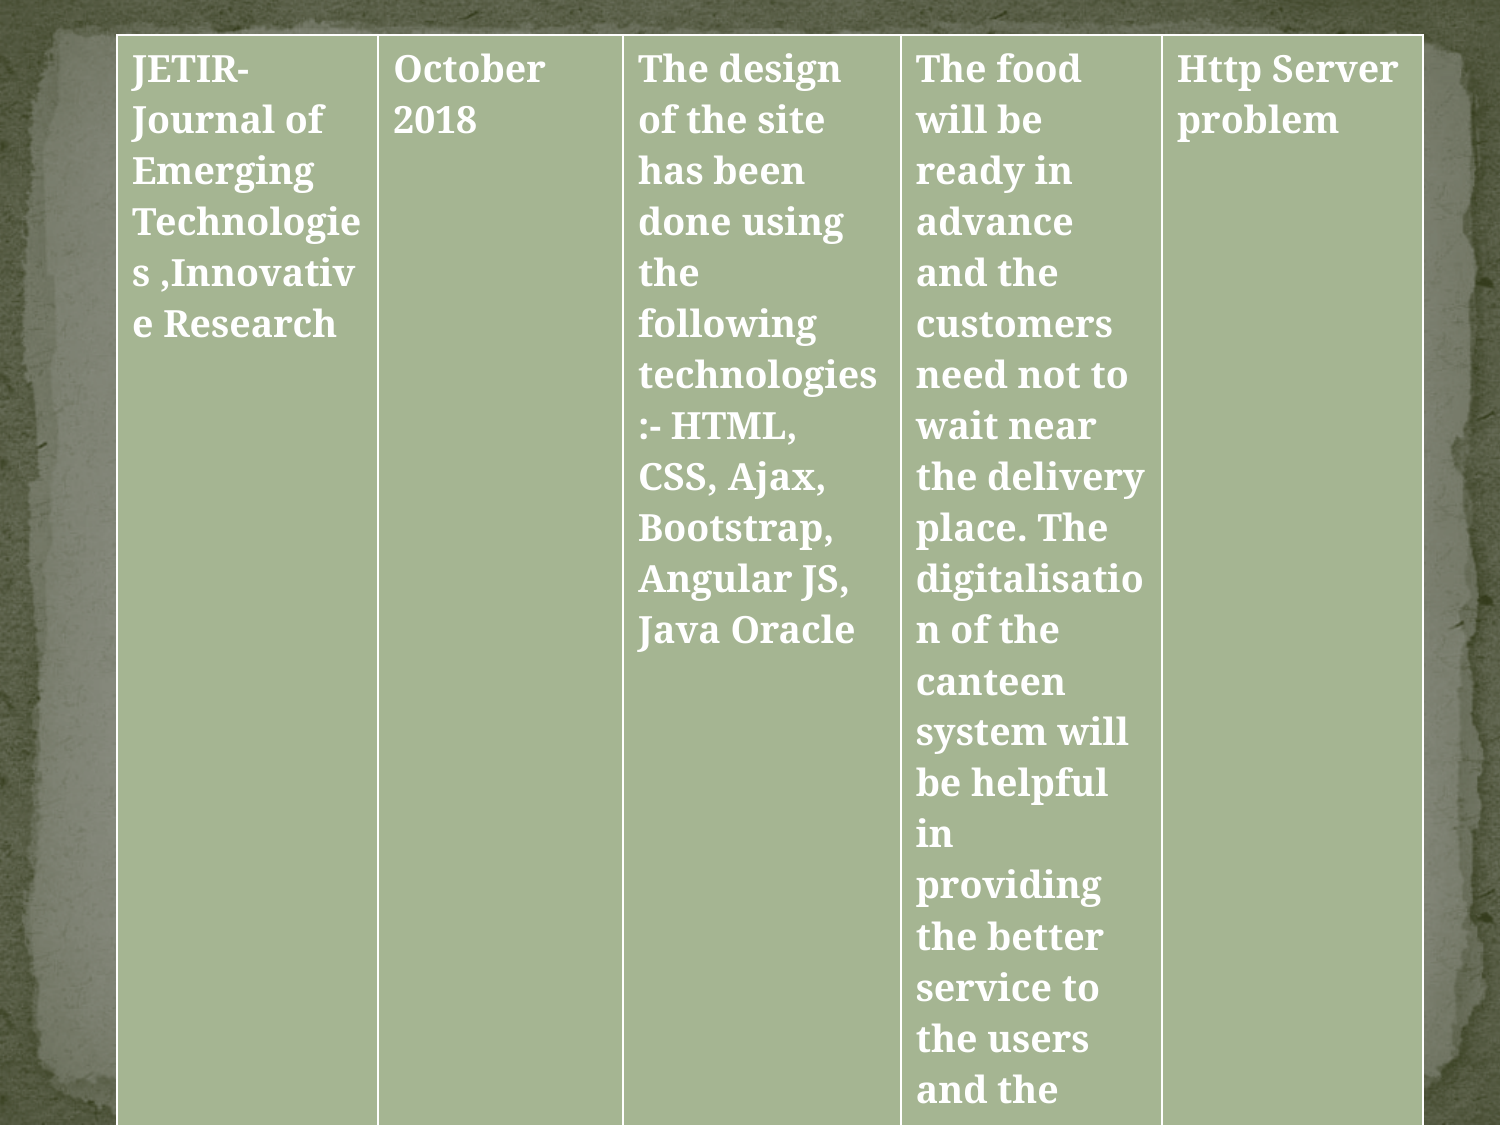

| JETIR- Journal of Emerging Technologies ,Innovative Research | October 2018 | The design of the site has been done using the following technologies:- HTML, CSS, Ajax, Bootstrap, Angular JS, Java Oracle | The food will be ready in advance and the customers need not to wait near the delivery place. The digitalisation of the canteen system will be helpful in providing the better service to the users and the time consumption will be less | Http Server problem |
| --- | --- | --- | --- | --- |
Canteen Queue Management - 3rd year, 2nd sem - Mini Project